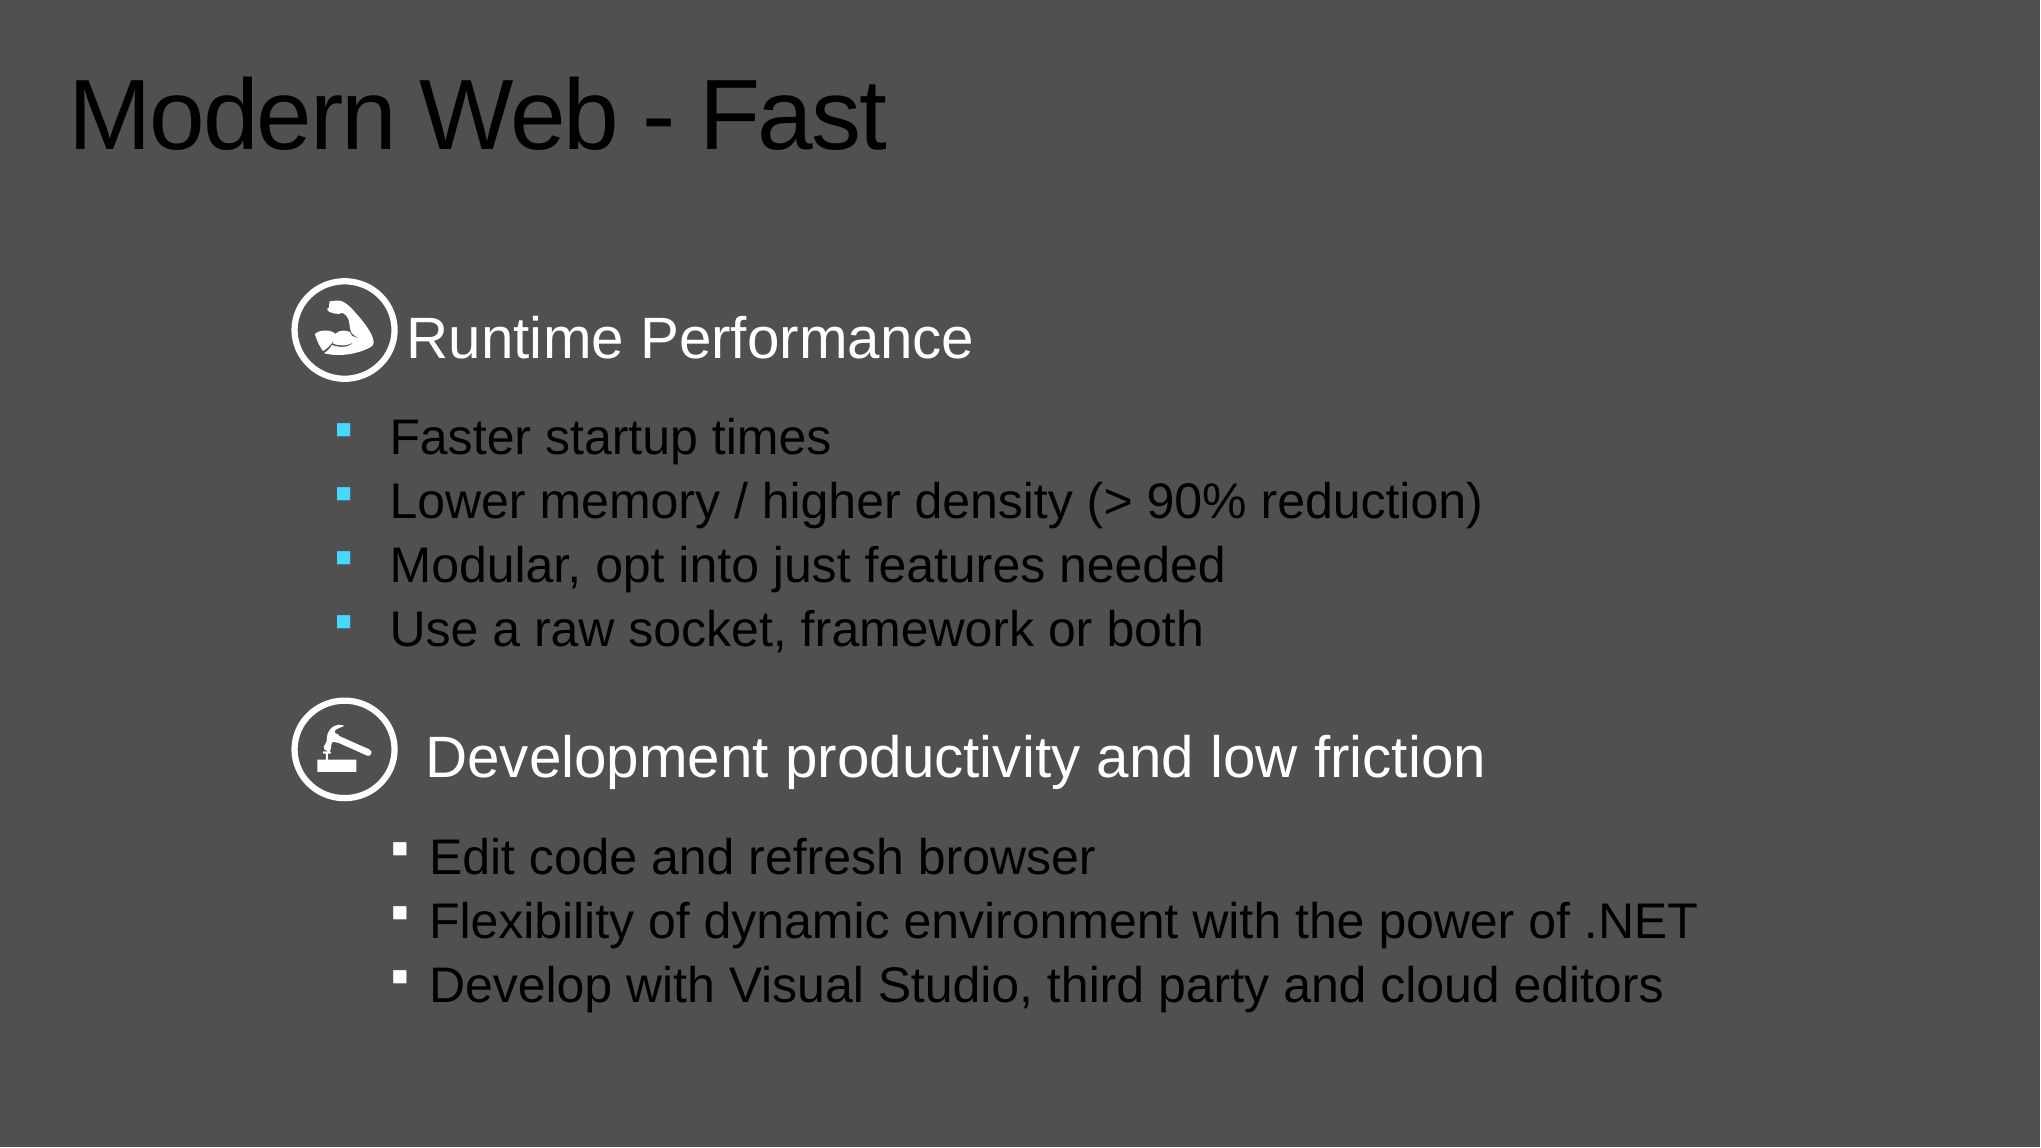

# Modern Web - Fast

Runtime Performance

Faster startup times
Lower memory / higher density (> 90% reduction)
Modular, opt into just features needed
Use a raw socket, framework or both

Development productivity and low friction

Edit code and refresh browser
Flexibility of dynamic environment with the power of .NET
Develop with Visual Studio, third party and cloud editors